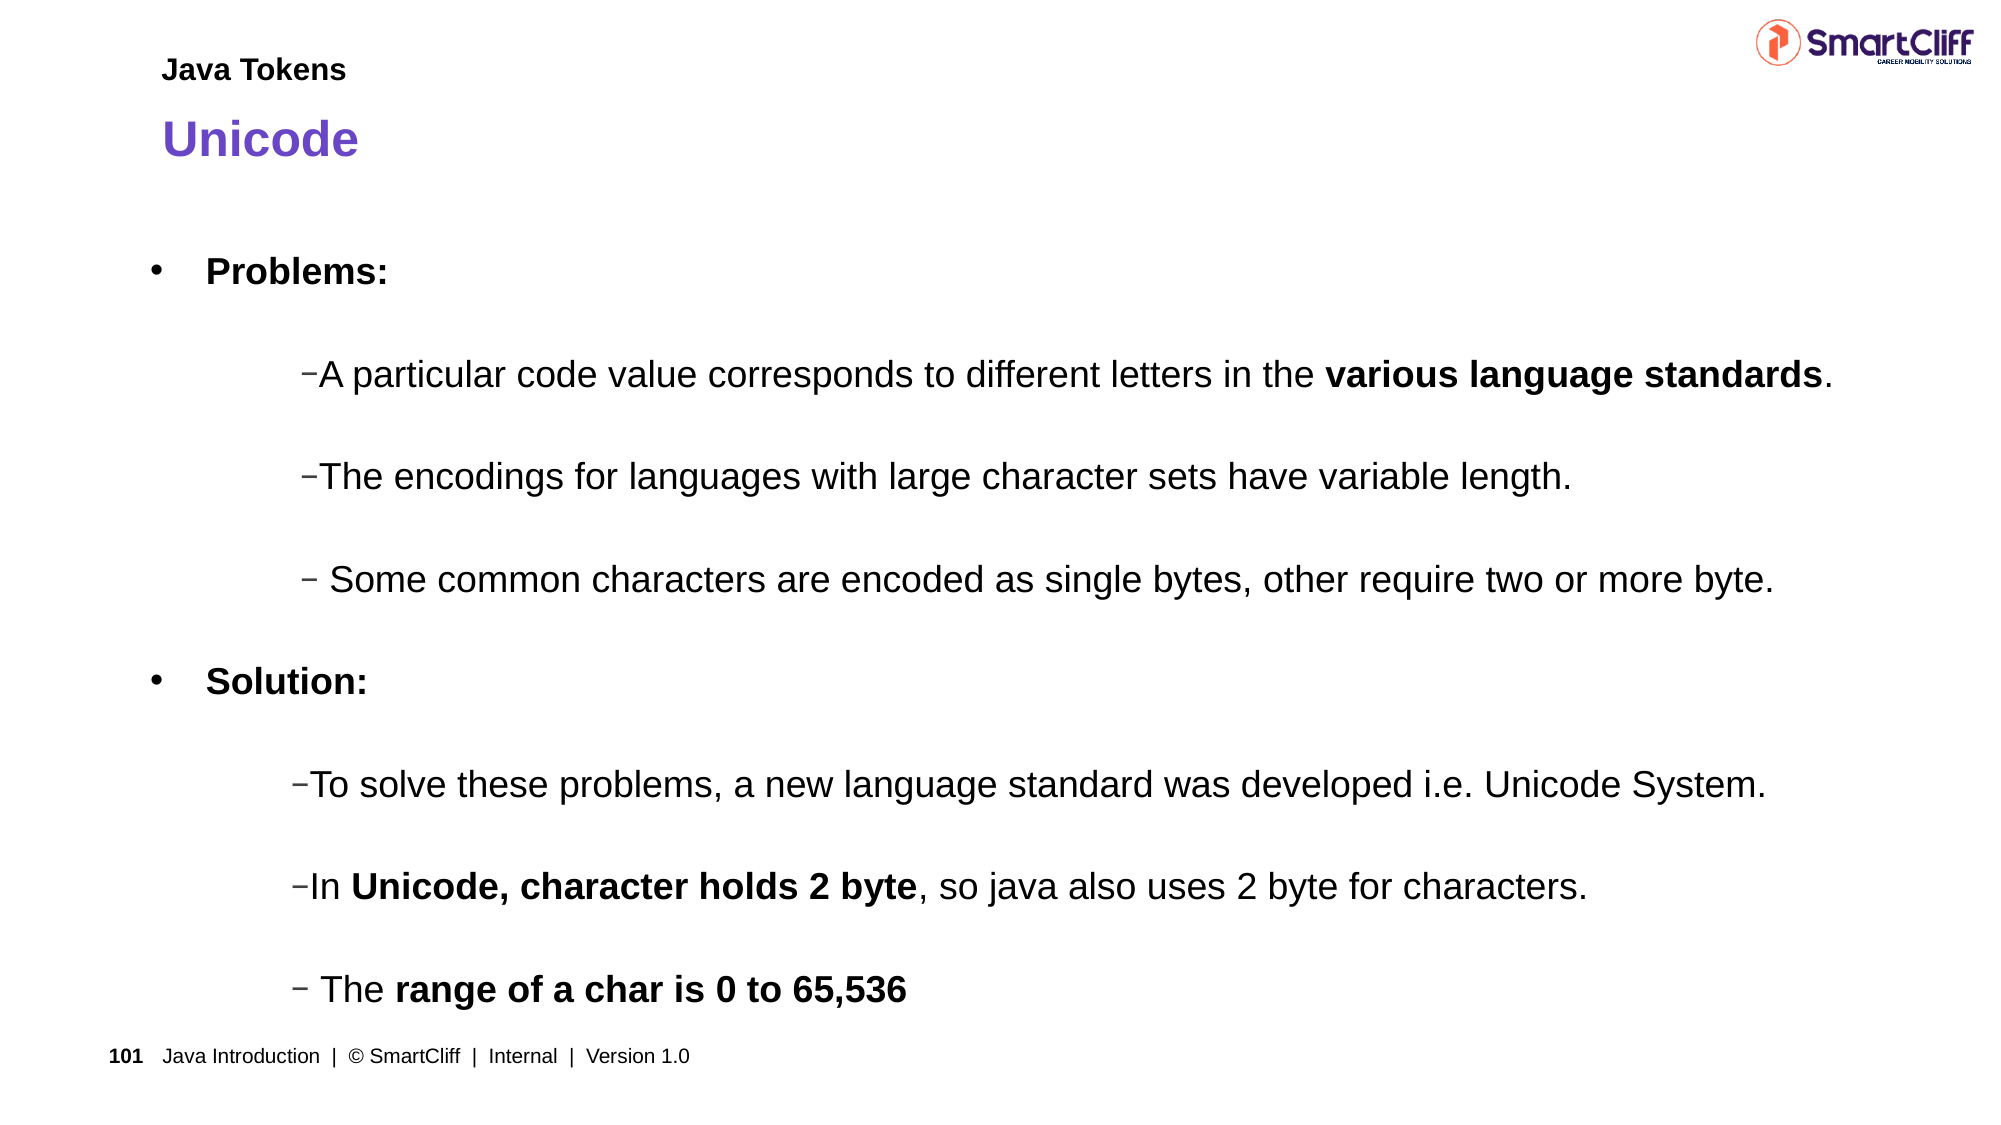

Java Tokens
# Unicode
 Problems:
A particular code value corresponds to different letters in the various language standards.
The encodings for languages with large character sets have variable length.
 Some common characters are encoded as single bytes, other require two or more byte.
 Solution:
To solve these problems, a new language standard was developed i.e. Unicode System.
In Unicode, character holds 2 byte, so java also uses 2 byte for characters.
 The range of a char is 0 to 65,536
Java Introduction  |  © SmartCliff  |  Internal  |  Version 1.0
101